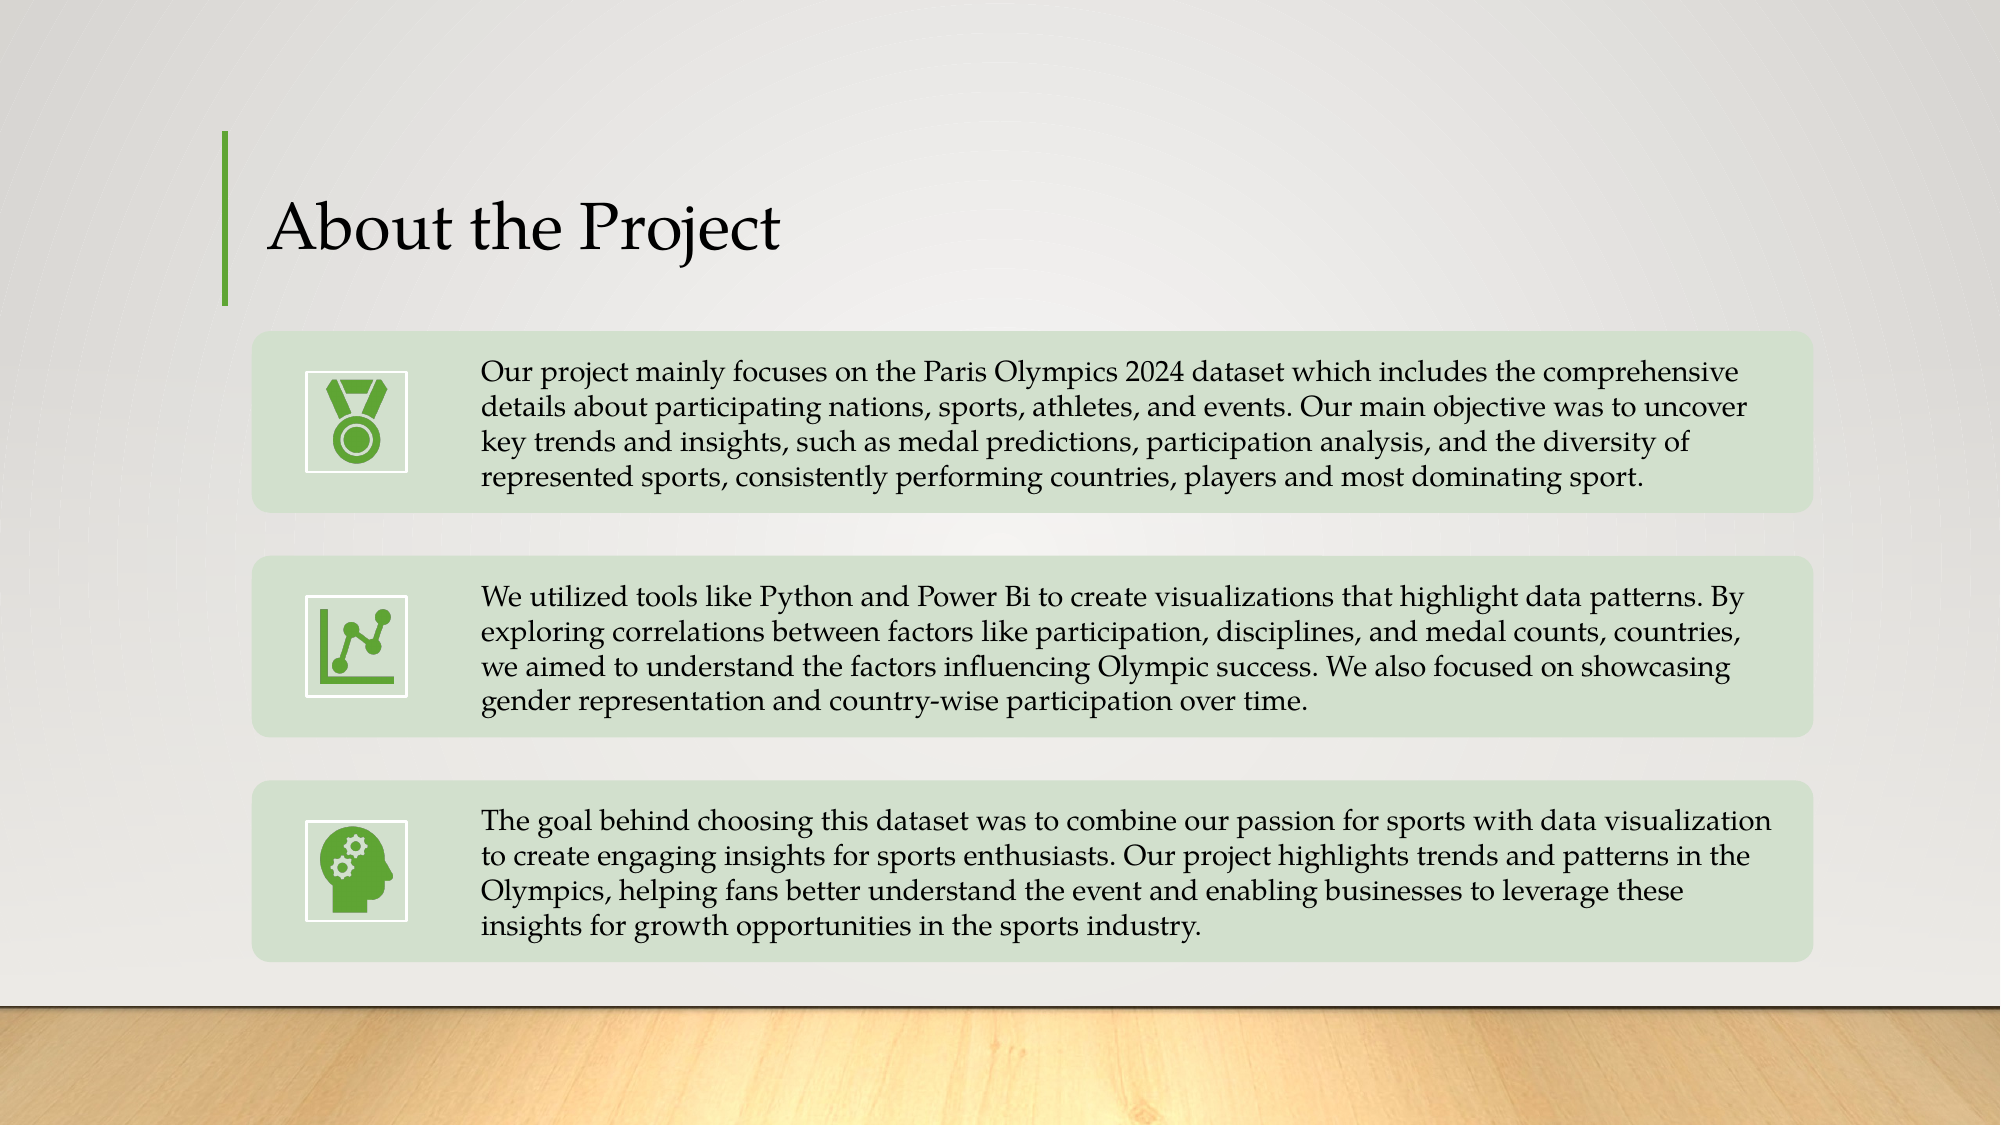

# About the Project
Our project mainly focuses on the Paris Olympics 2024 dataset which includes the comprehensive details about participating nations, sports, athletes, and events. Our main objective was to uncover key trends and insights, such as medal predictions, participation analysis, and the diversity of represented sports, consistently performing countries, players and most dominating sport.
We utilized tools like Python and Power Bi to create visualizations that highlight data patterns. By exploring correlations between factors like participation, disciplines, and medal counts, countries, we aimed to understand the factors influencing Olympic success. We also focused on showcasing gender representation and country-wise participation over time.
The goal behind choosing this dataset was to combine our passion for sports with data visualization to create engaging insights for sports enthusiasts. Our project highlights trends and patterns in the Olympics, helping fans better understand the event and enabling businesses to leverage these insights for growth opportunities in the sports industry.